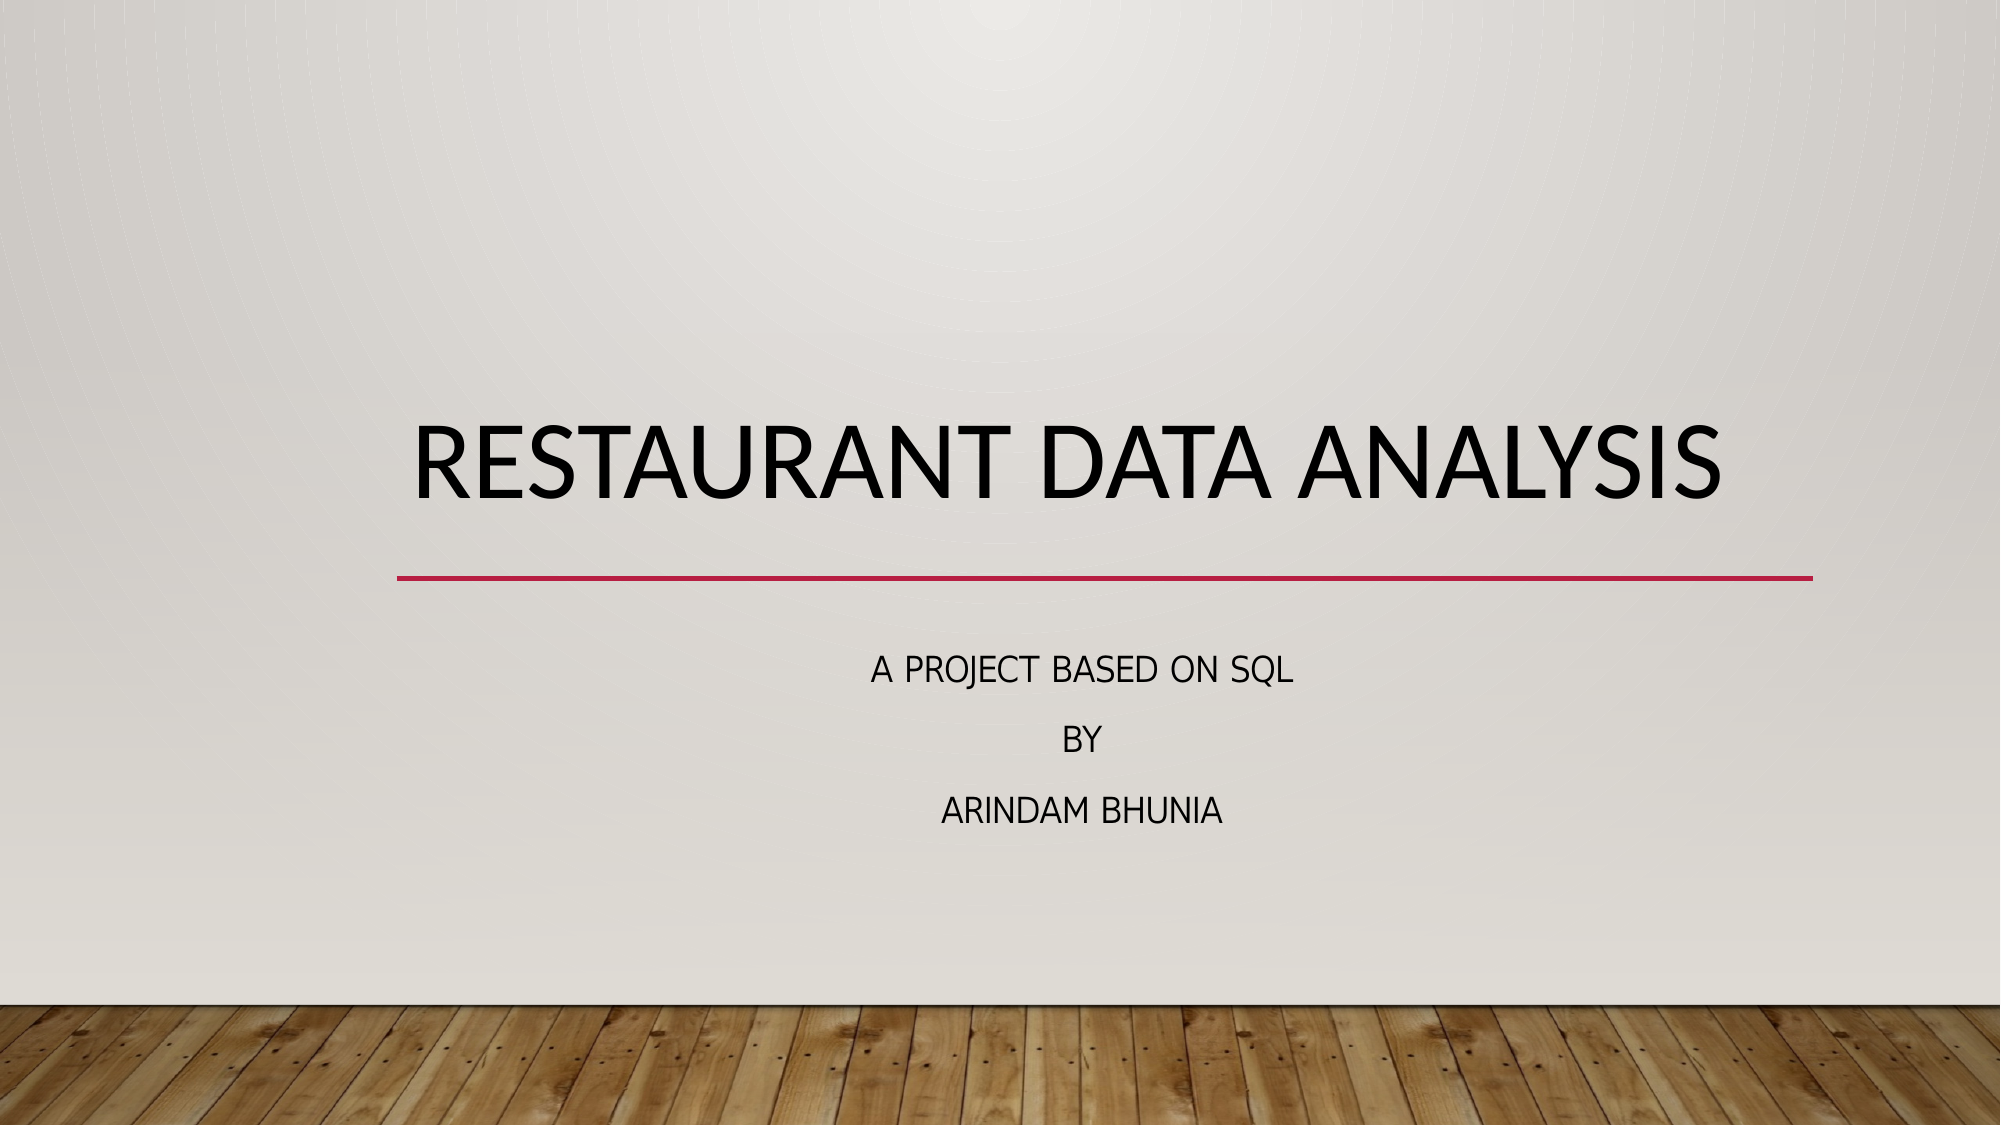

# Restaurant Data Analysis
A Project based on SQL
By
Arindam BHunia